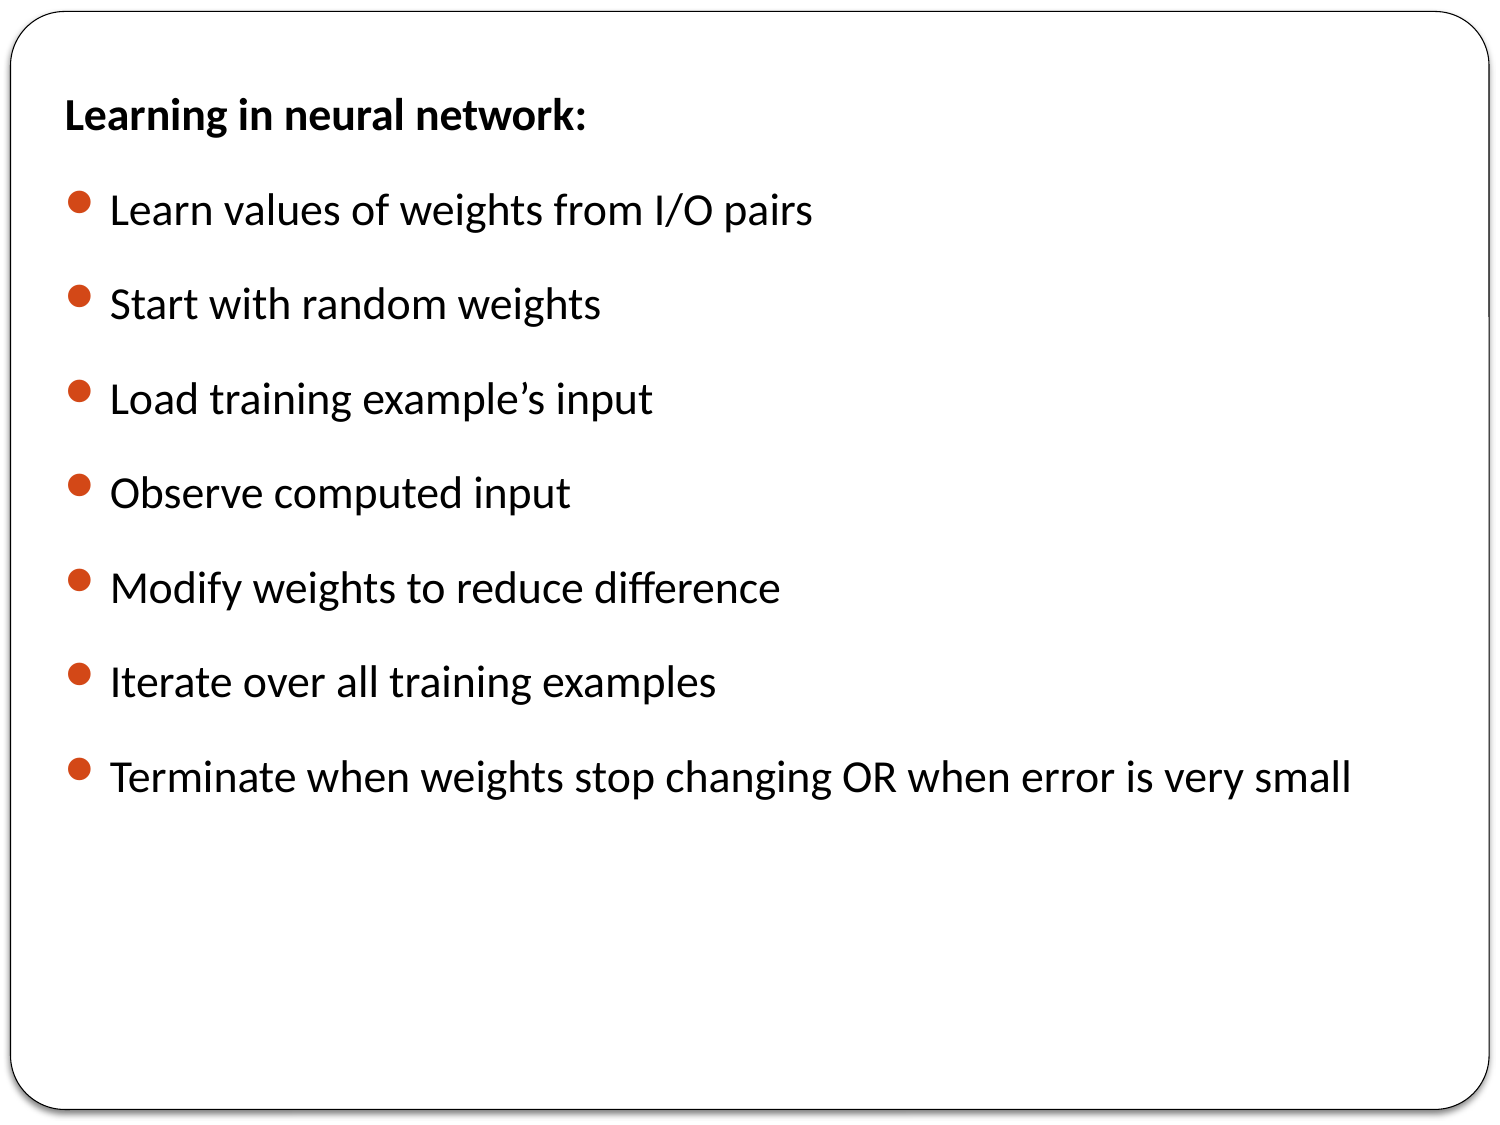

Learning in neural network:
Learn values of weights from I/O pairs
Start with random weights
Load training example’s input
Observe computed input
Modify weights to reduce difference
Iterate over all training examples
Terminate when weights stop changing OR when error is very small